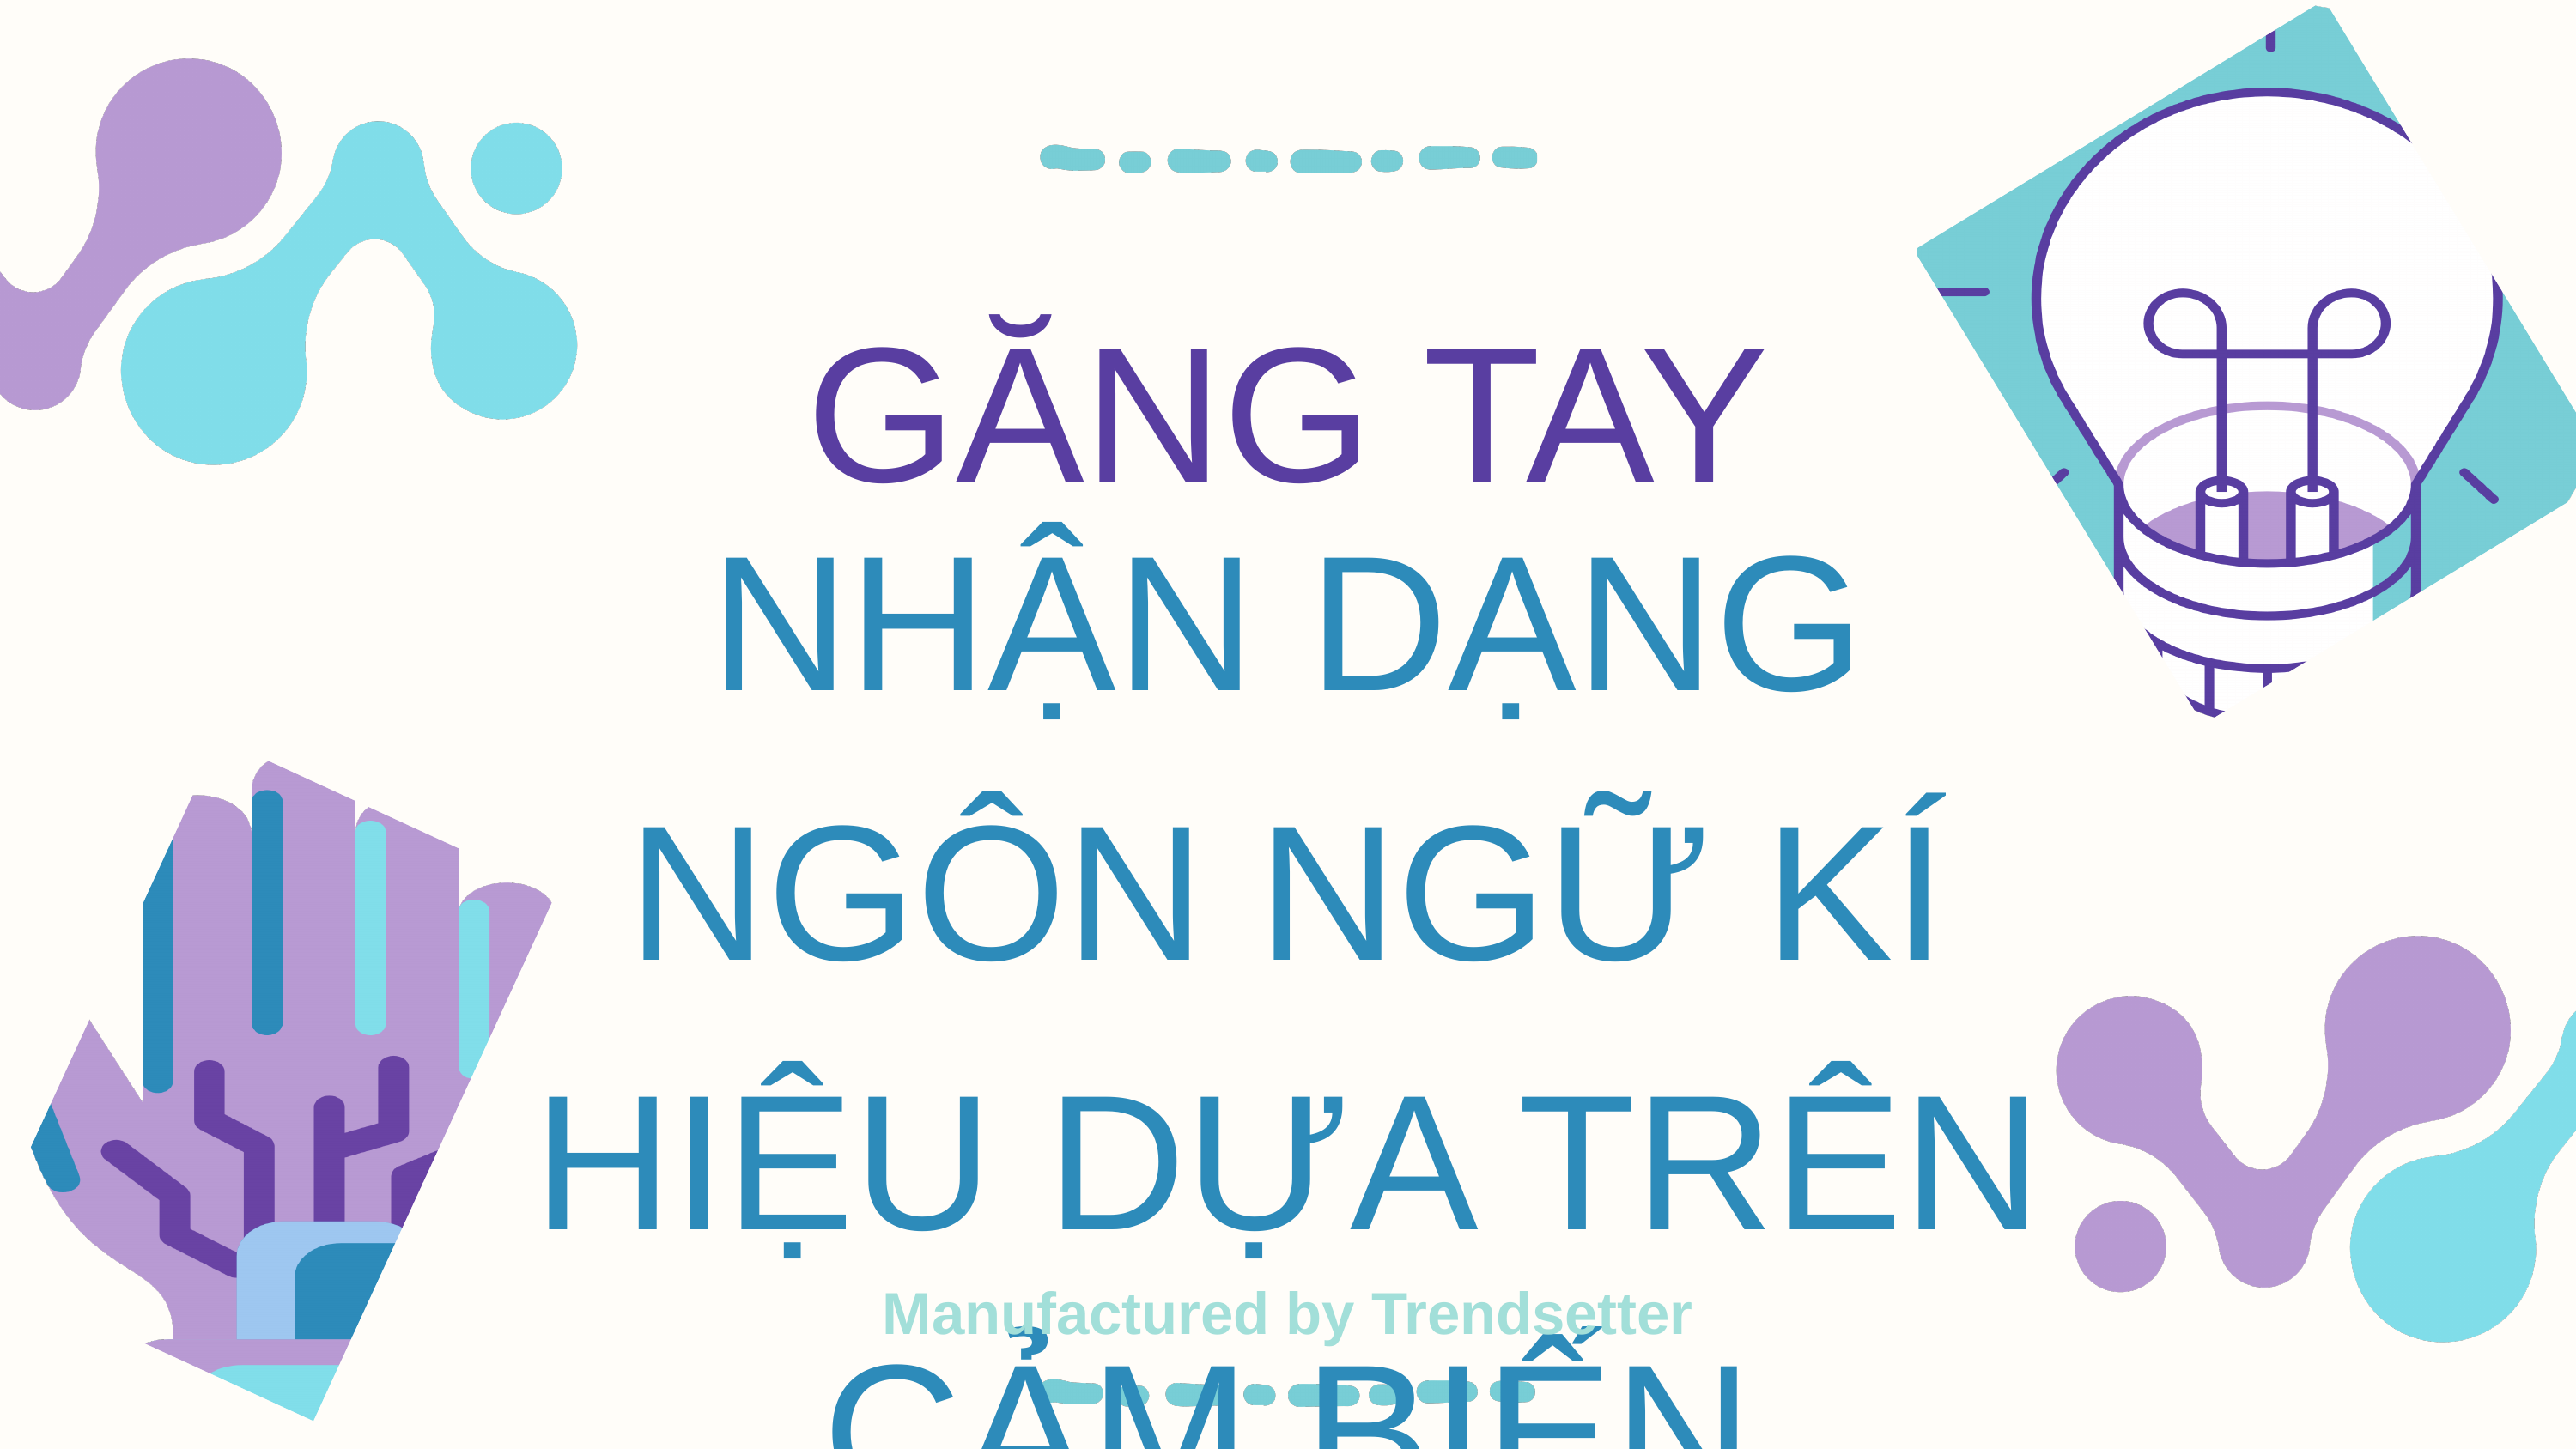

GĂNG TAY
NHẬN DẠNG NGÔN NGỮ KÍ HIỆU DỰA TRÊN CẢM BIẾN

Manufactured by Trendsetter